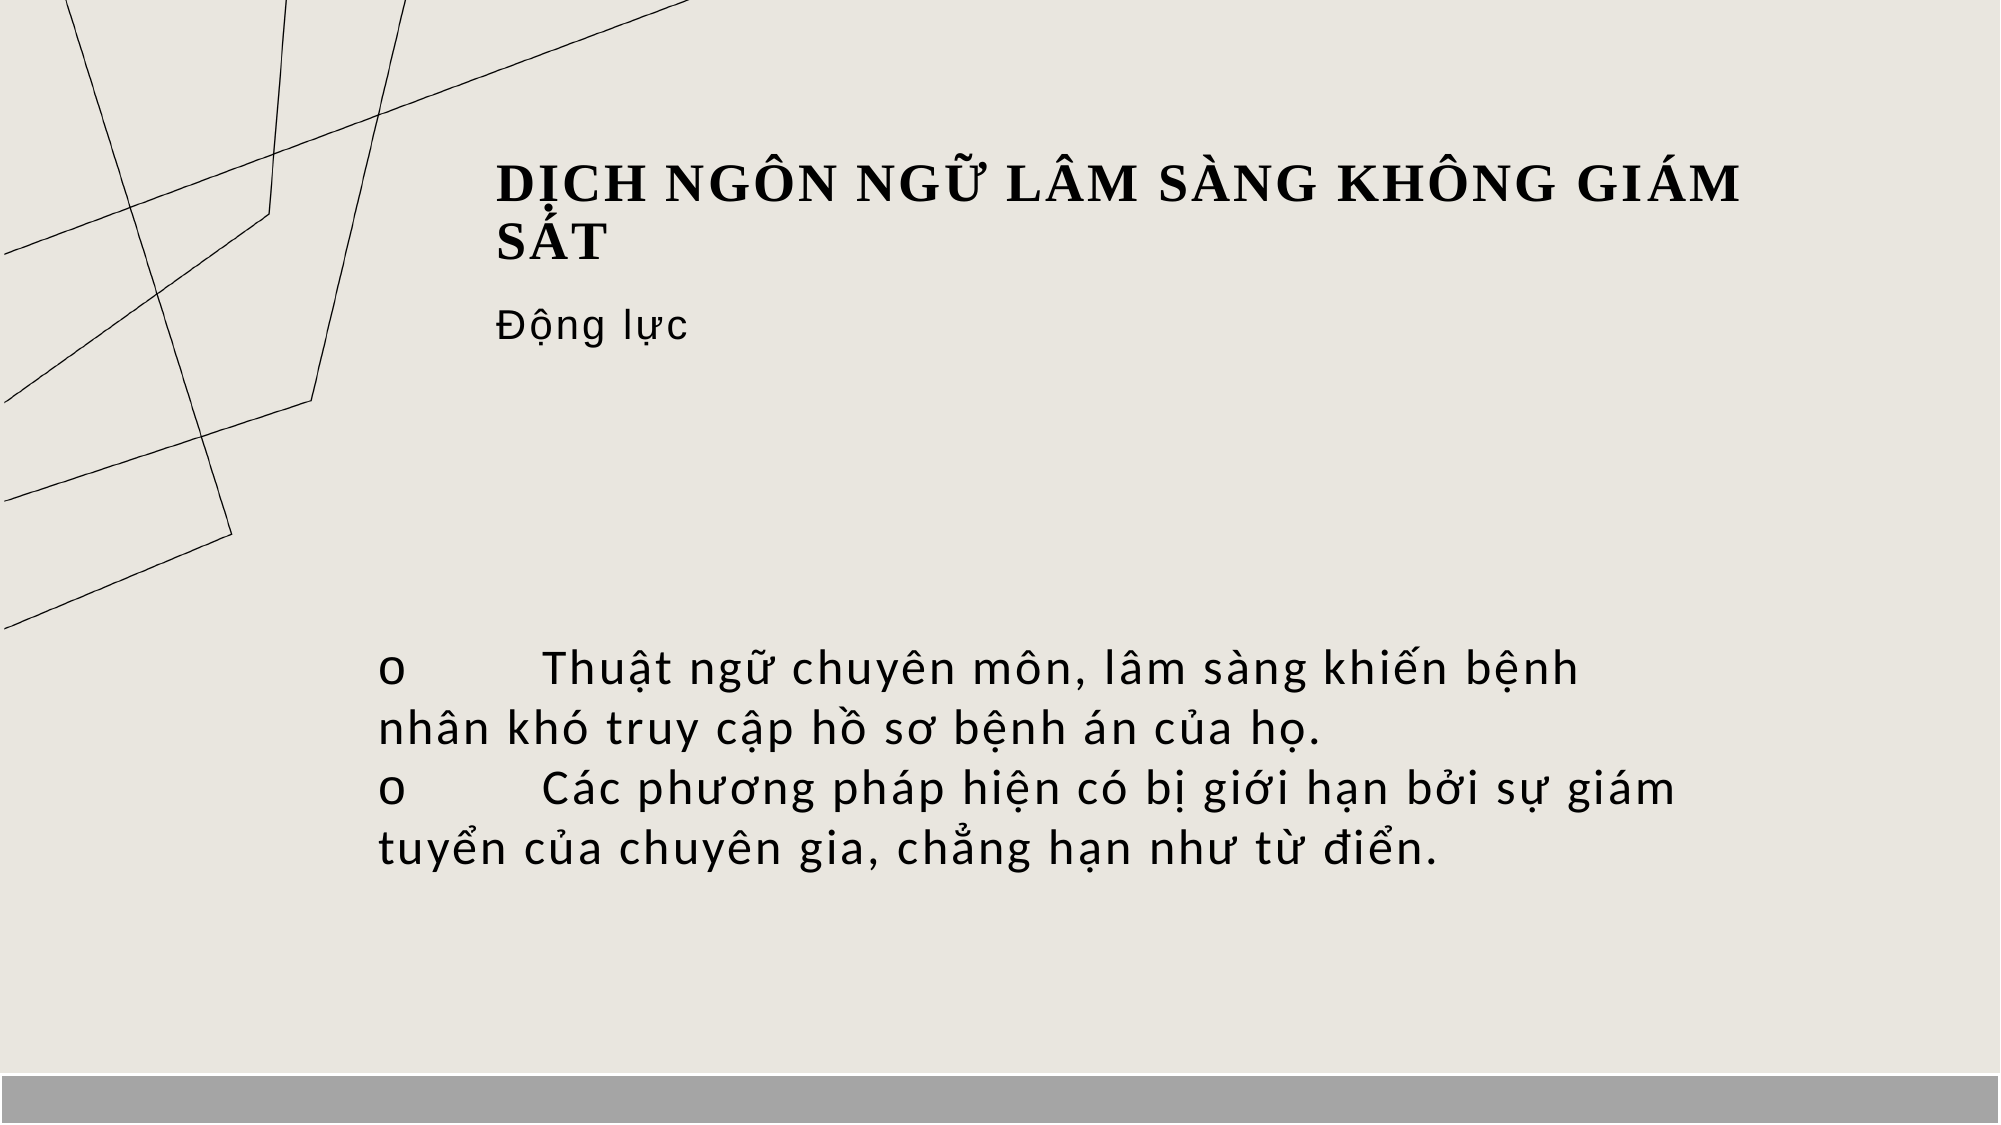

# Dịch ngôn ngữ lâm sàng không giám sát
Động lực

o	 Thuật ngữ chuyên môn, lâm sàng khiến bệnh nhân khó truy cập hồ sơ bệnh án của họ.
o	 Các phương pháp hiện có bị giới hạn bởi sự giám tuyển của chuyên gia, chẳng hạn như từ điển.